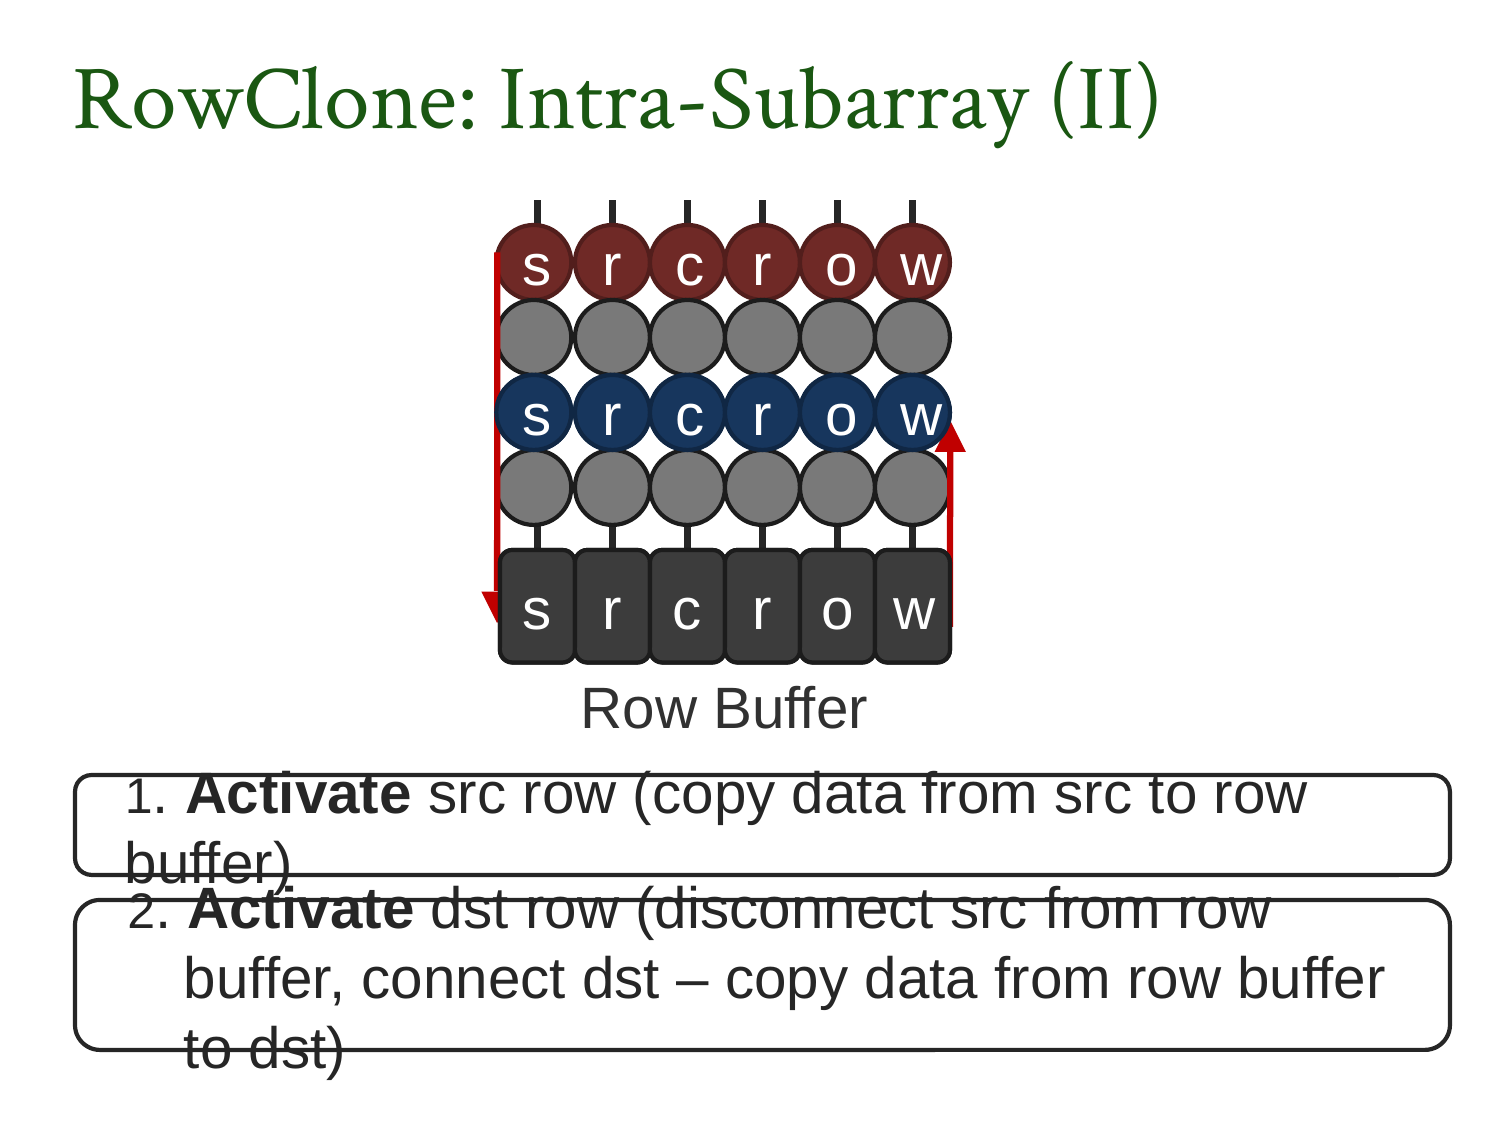

# RowClone: Intra-Subarray (II)
s
r
c
r
o
w

s
r
c
r
o
w
d
s
t
r
o
w

s
r
c
r
o
w

Row Buffer
1. Activate src row (copy data from src to row buffer)
2. Activate dst row (disconnect src from row buffer, connect dst – copy data from row buffer to dst)